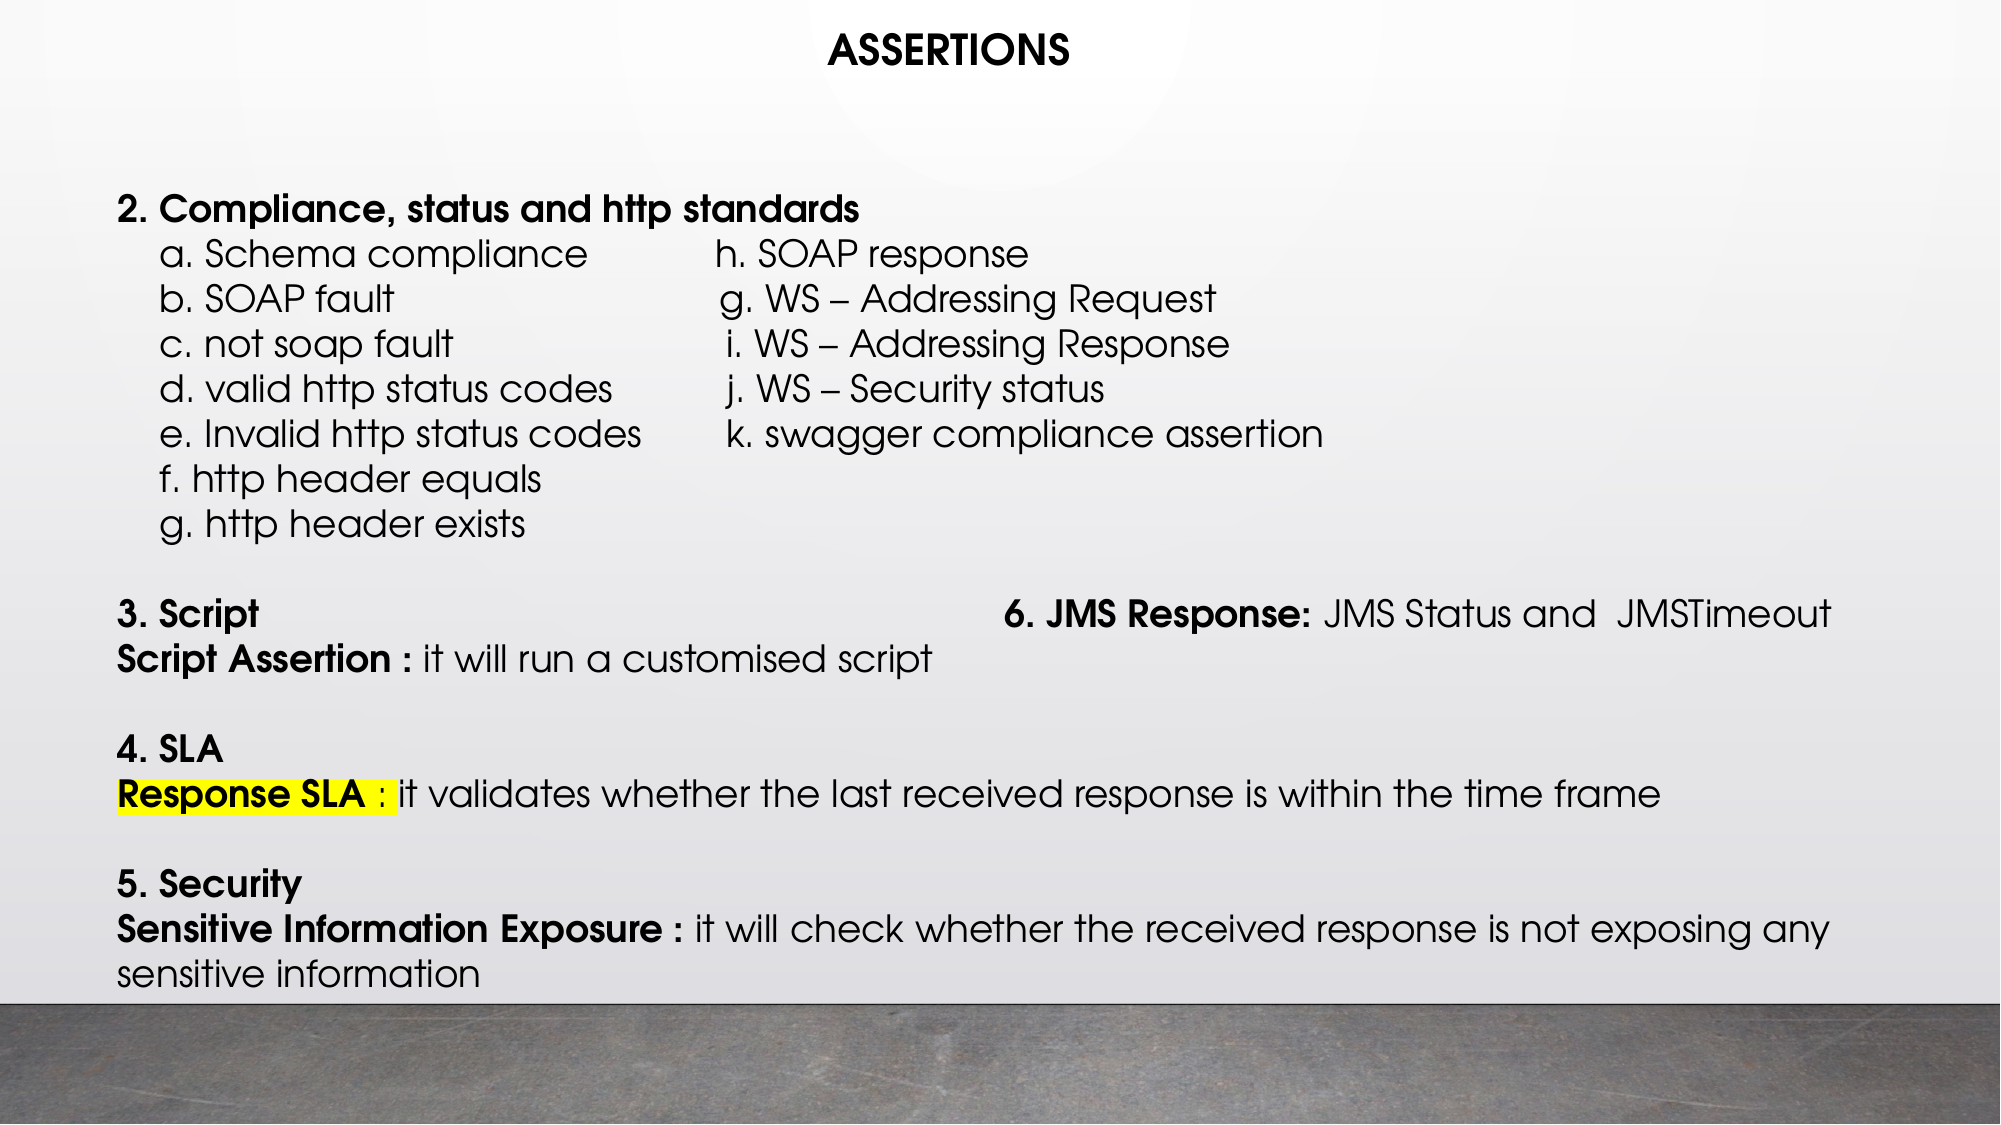

ASSERTIONS

2. Compliance, status and http standards
    a. Schema compliance            h. SOAP response
    b. SOAP fault                               g. WS – Addressing Request
    c. not soap fault                          i. WS – Addressing Response
    d. valid http status codes           j. WS – Security status
    e. Invalid http status codes        k. swagger compliance assertion
    f. http header equals
    g. http header exists

3. Script                                                                       6. JMS Response: JMS Status and  JMSTimeout
Script Assertion : it will run a customised script

4. SLA
Response SLA : it validates whether the last received response is within the time frame

5. Security
Sensitive Information Exposure : it will check whether the received response is not exposing any sensitive information